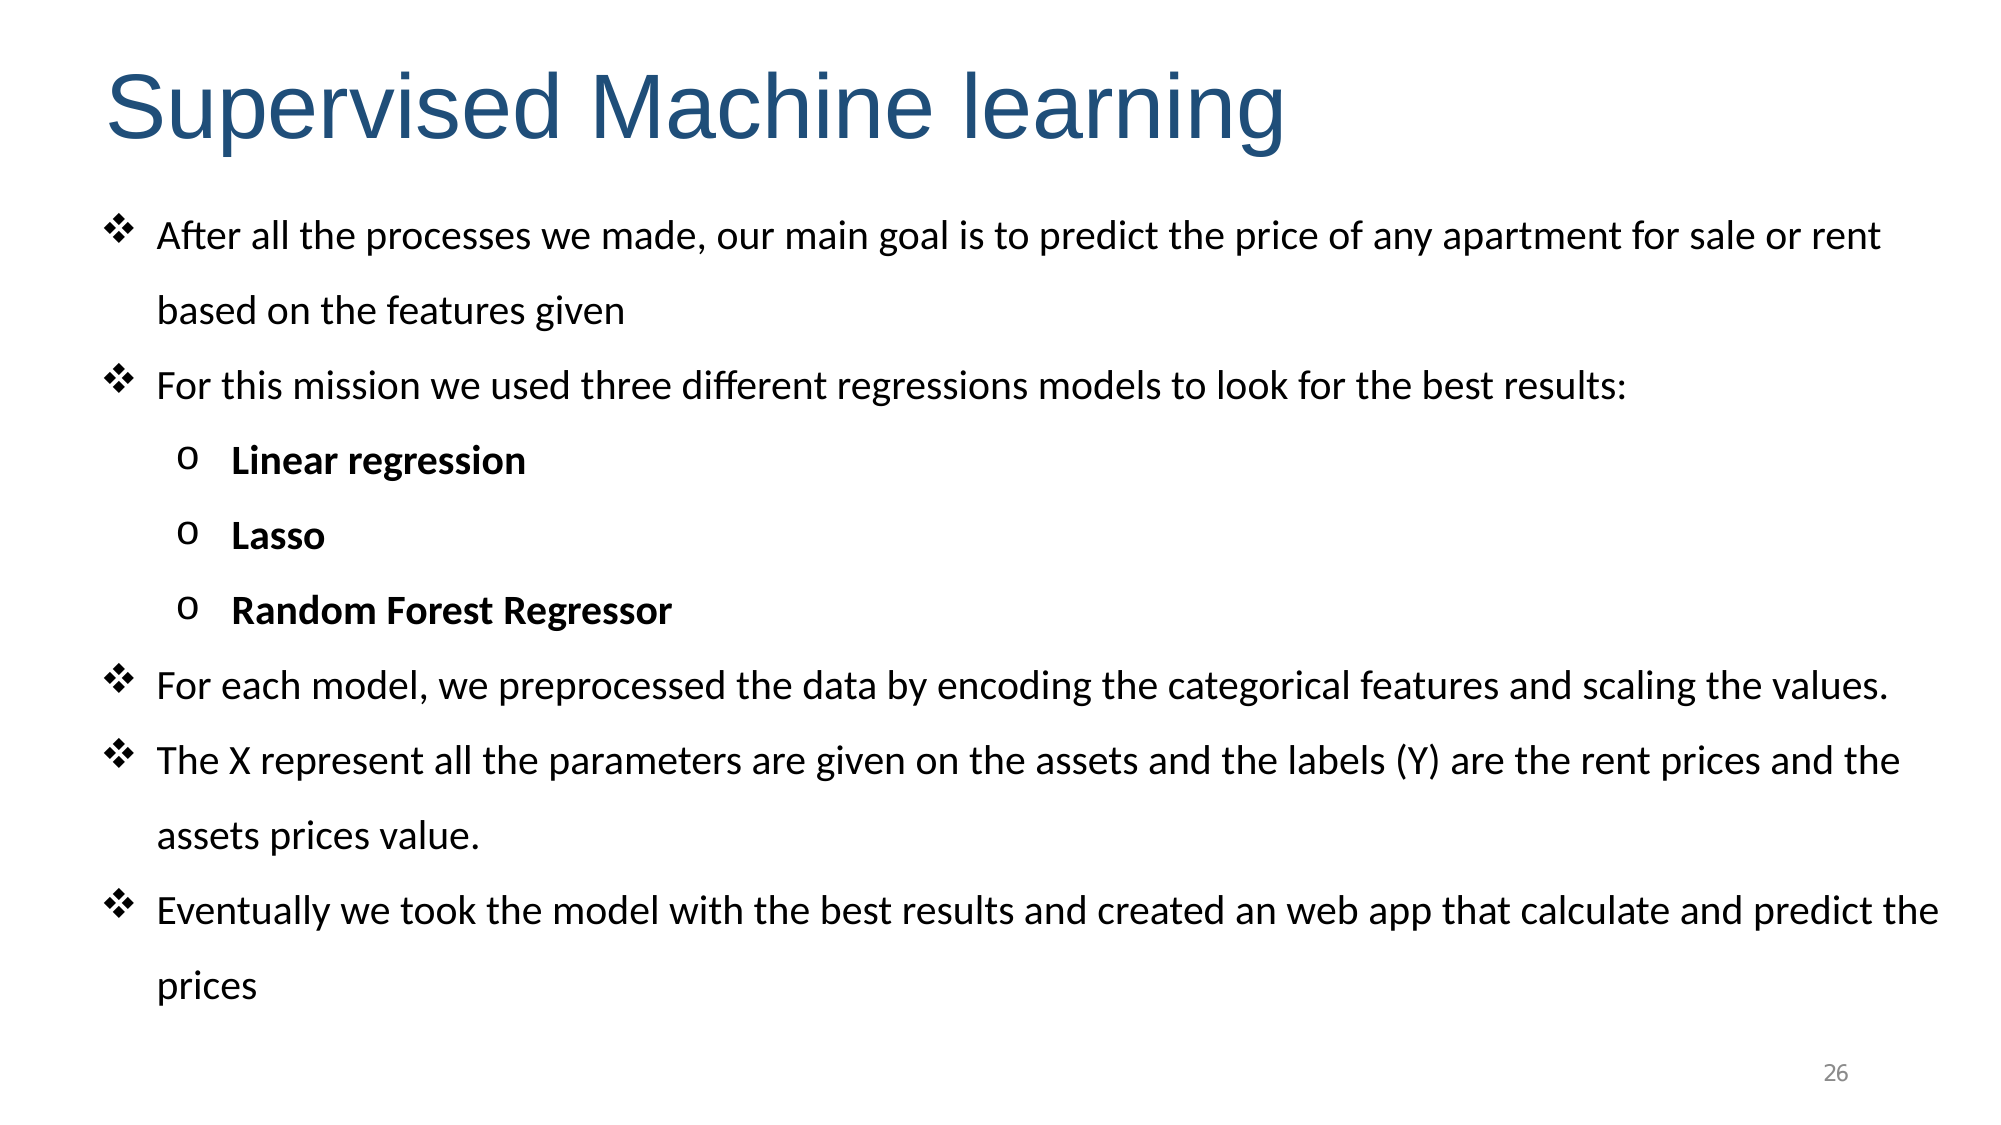

# Supervised Machine learning
After all the processes we made, our main goal is to predict the price of any apartment for sale or rent based on the features given
For this mission we used three different regressions models to look for the best results:
Linear regression
Lasso
Random Forest Regressor
For each model, we preprocessed the data by encoding the categorical features and scaling the values.
The X represent all the parameters are given on the assets and the labels (Y) are the rent prices and the assets prices value.
Eventually we took the model with the best results and created an web app that calculate and predict the prices
26